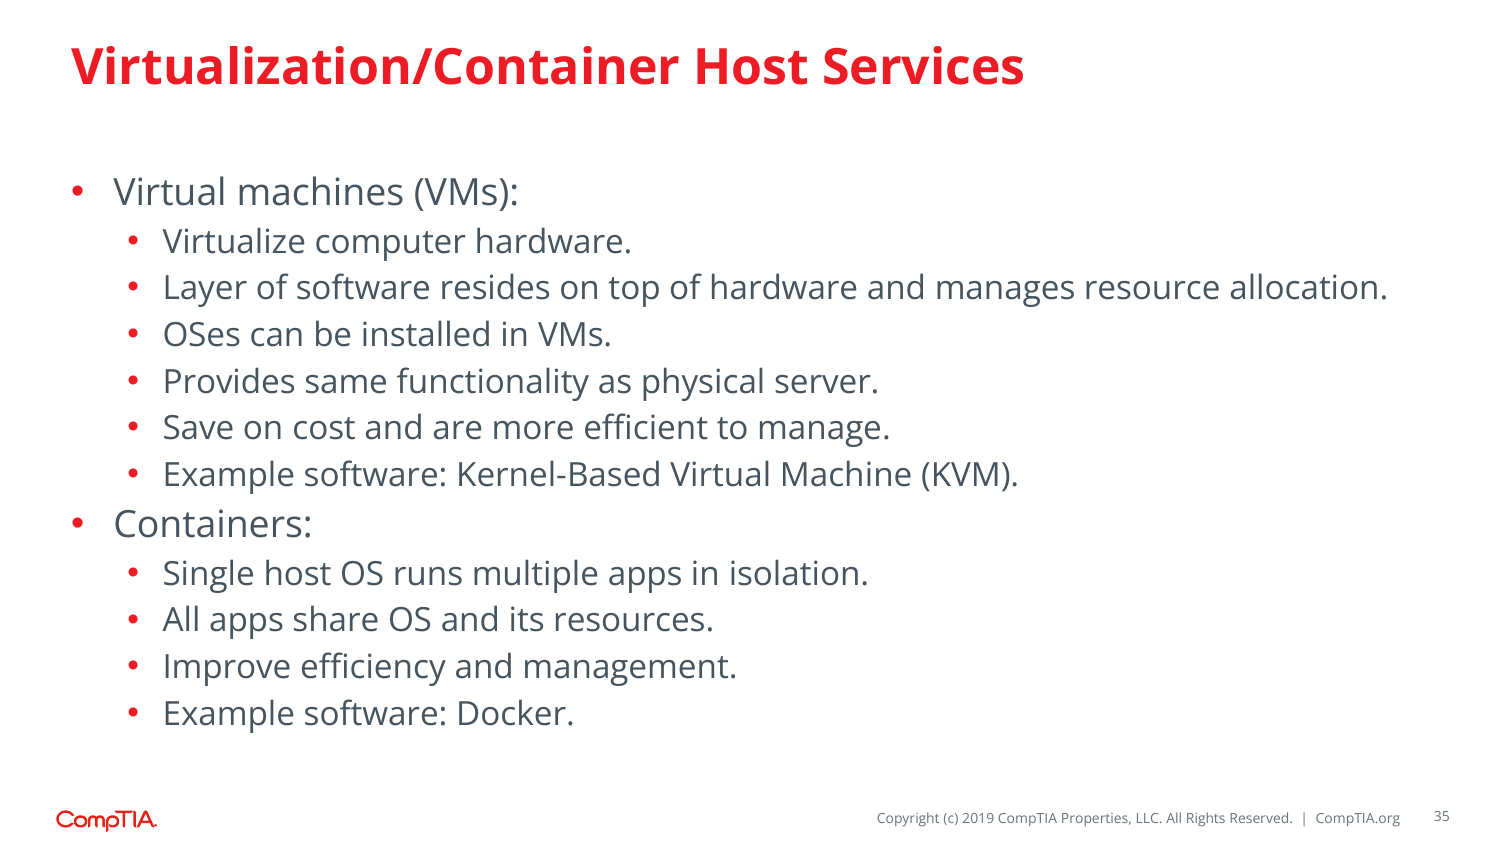

# Virtualization/Container Host Services
Virtual machines (VMs):
Virtualize computer hardware.
Layer of software resides on top of hardware and manages resource allocation.
OSes can be installed in VMs.
Provides same functionality as physical server.
Save on cost and are more efficient to manage.
Example software: Kernel-Based Virtual Machine (KVM).
Containers:
Single host OS runs multiple apps in isolation.
All apps share OS and its resources.
Improve efficiency and management.
Example software: Docker.
35